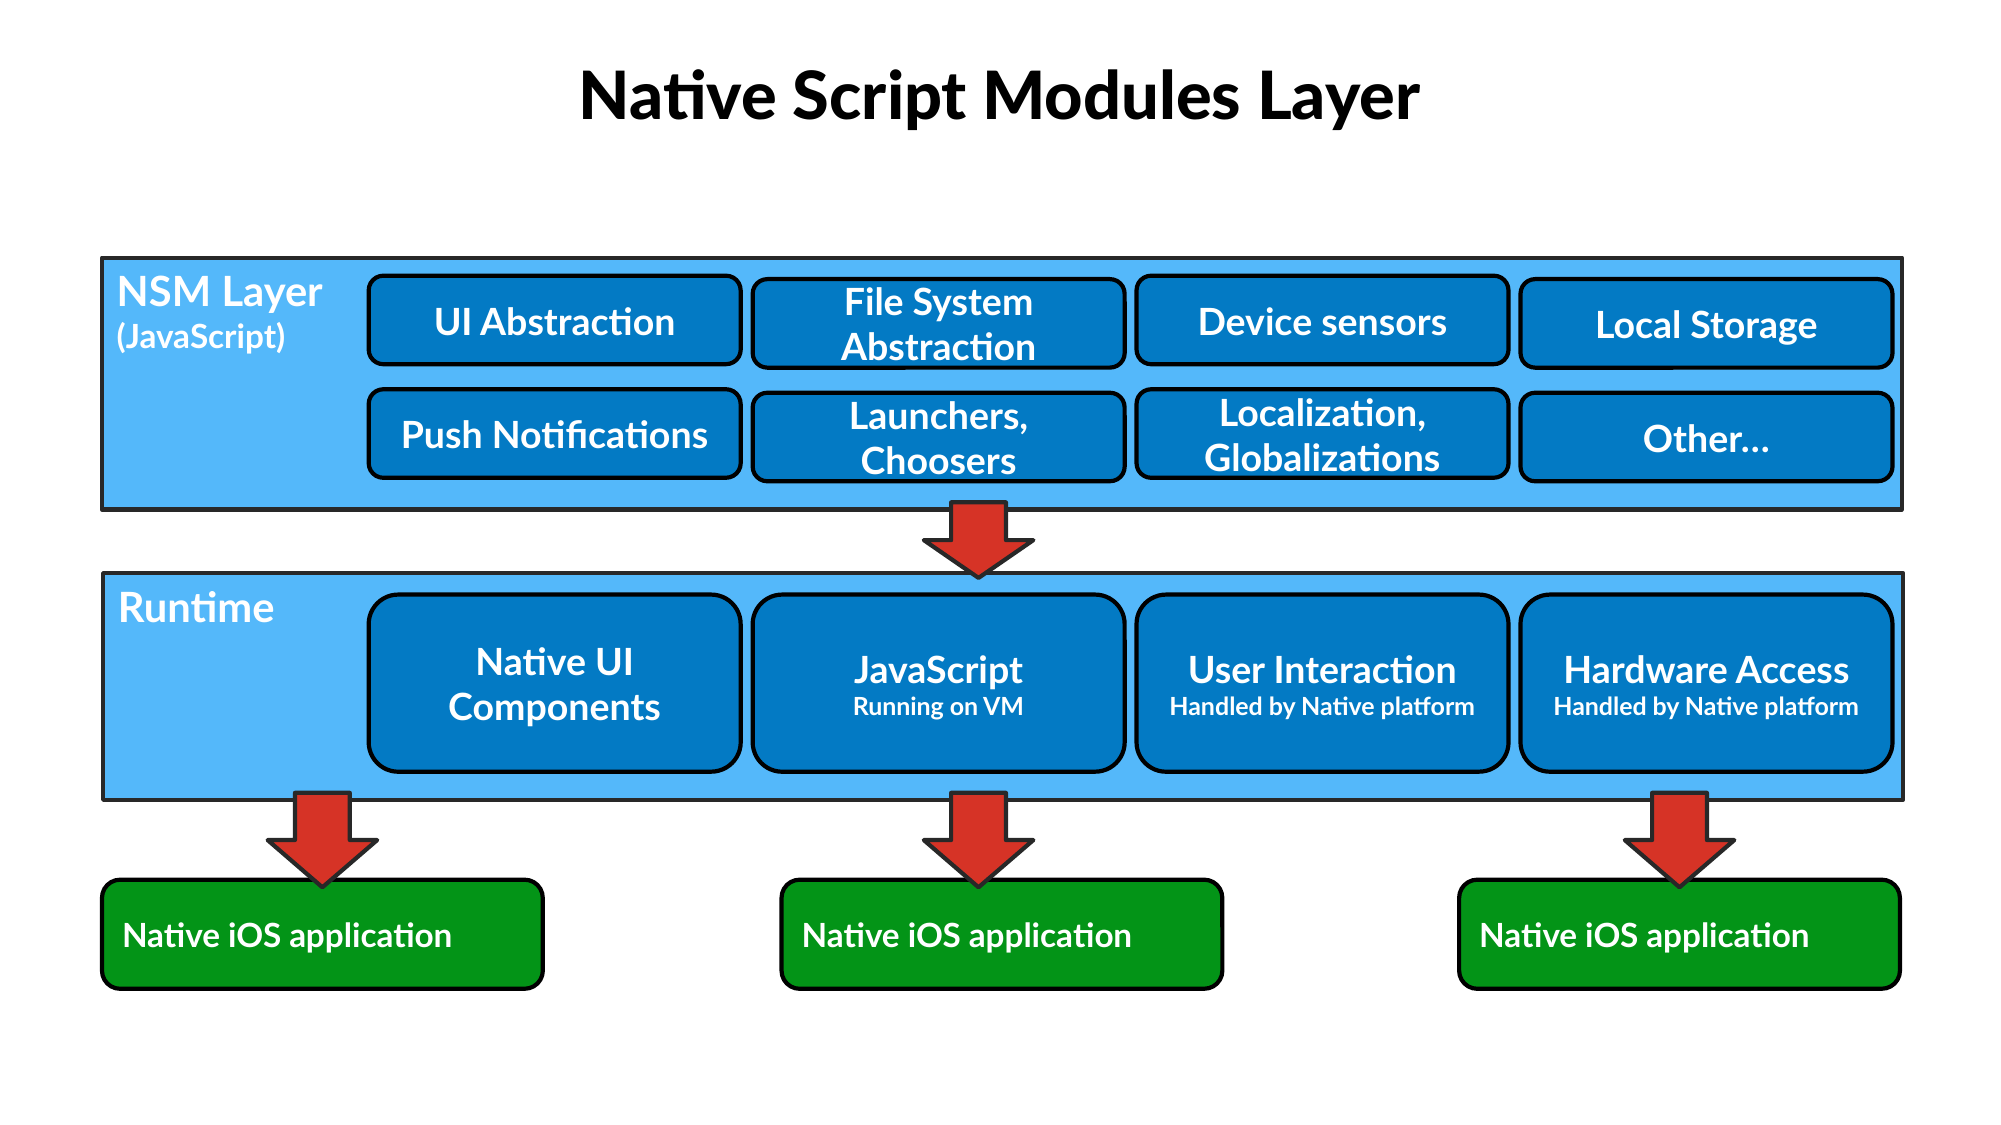

# Native Script Modules Layer

NSM Layer
(JavaScript)
UI Abstraction
Device sensors
File System Abstraction
Local Storage
Push Notifications
Localization,
Globalizations
Launchers,
Choosers
Other…

Runtime
Native UI
Components
JavaScript
Running on VM
User Interaction
Handled by Native platform
Hardware Access
Handled by Native platform

Native iOS application
Native iOS application
Native iOS application